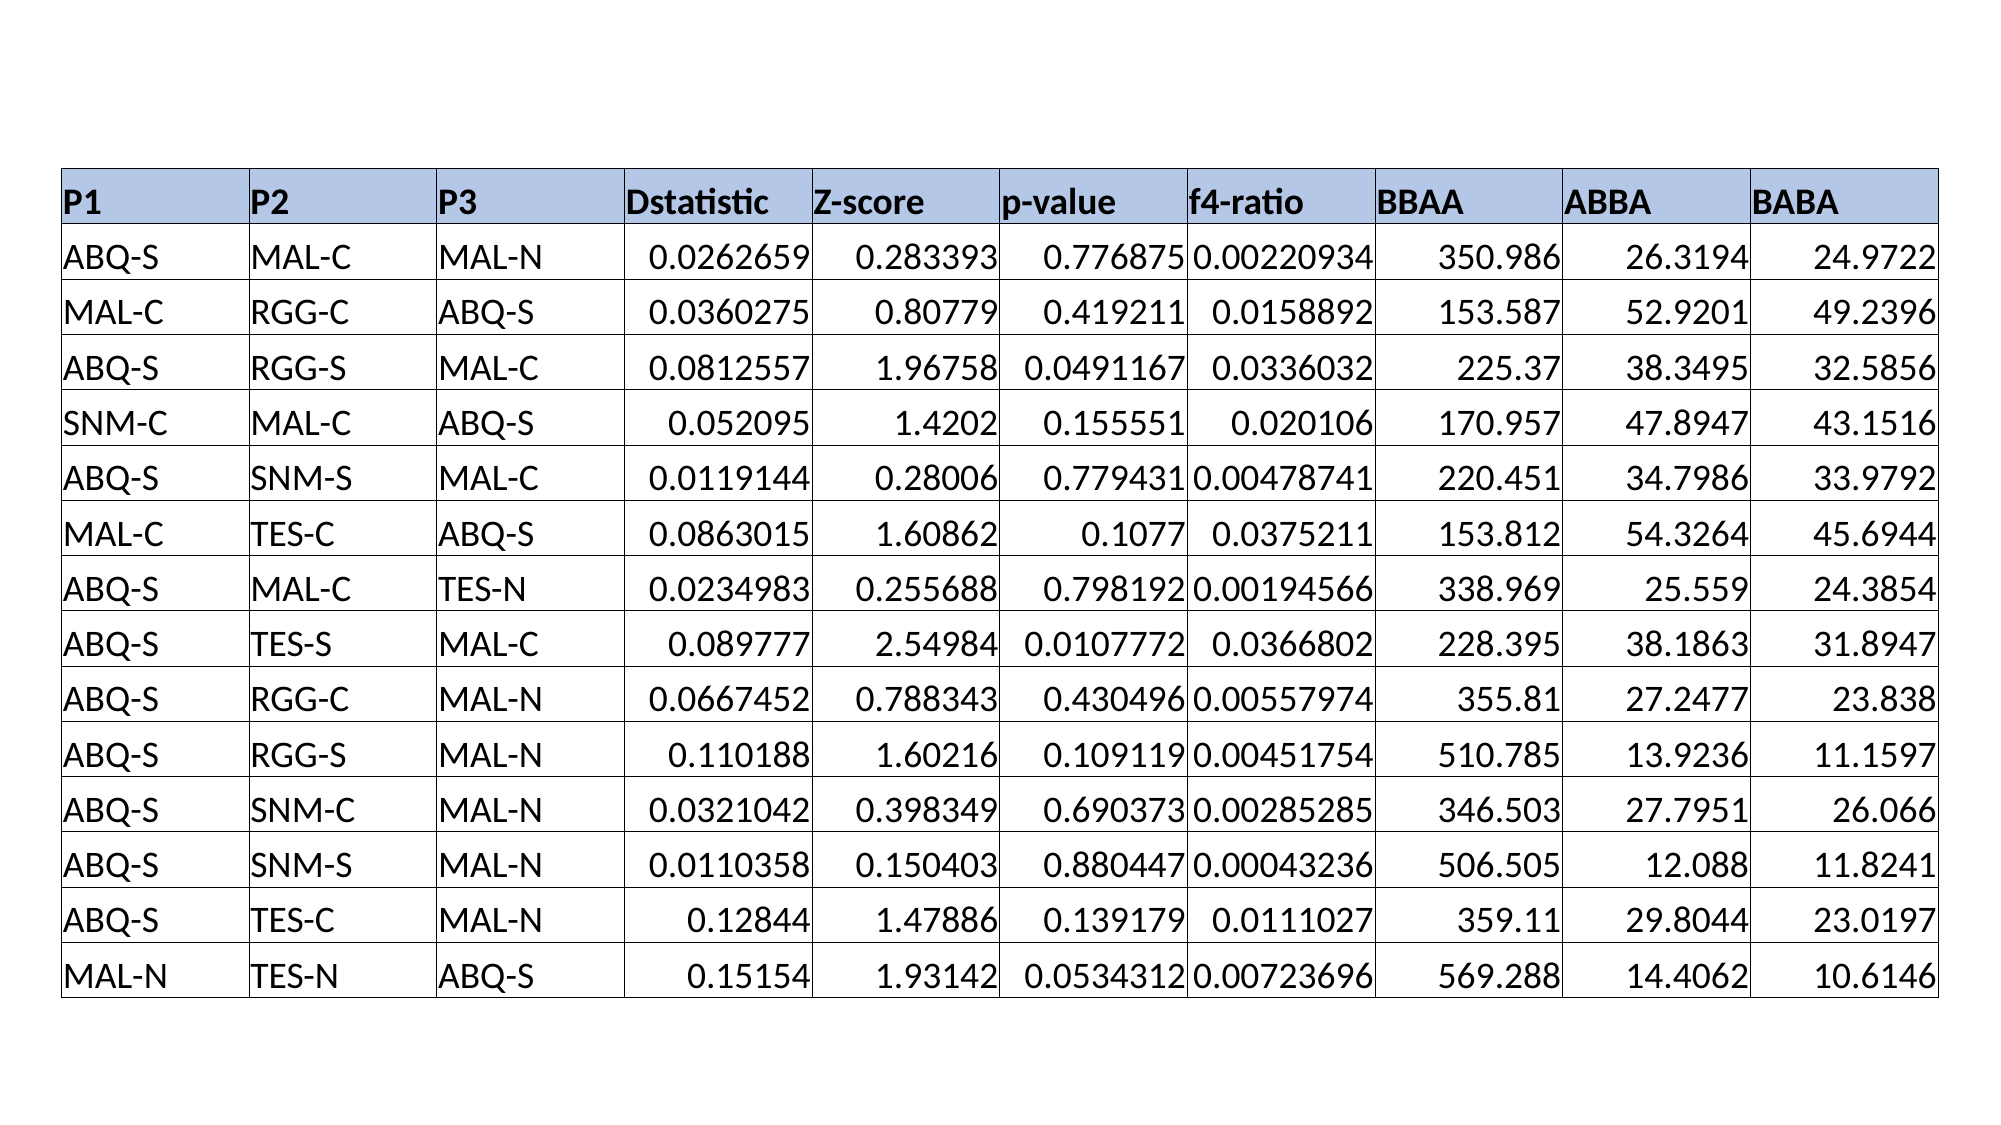

| P1 | P2 | P3 | Dstatistic | Z-score | p-value | f4-ratio | BBAA | ABBA | BABA |
| --- | --- | --- | --- | --- | --- | --- | --- | --- | --- |
| ABQ-S | MAL-C | MAL-N | 0.0262659 | 0.283393 | 0.776875 | 0.00220934 | 350.986 | 26.3194 | 24.9722 |
| MAL-C | RGG-C | ABQ-S | 0.0360275 | 0.80779 | 0.419211 | 0.0158892 | 153.587 | 52.9201 | 49.2396 |
| ABQ-S | RGG-S | MAL-C | 0.0812557 | 1.96758 | 0.0491167 | 0.0336032 | 225.37 | 38.3495 | 32.5856 |
| SNM-C | MAL-C | ABQ-S | 0.052095 | 1.4202 | 0.155551 | 0.020106 | 170.957 | 47.8947 | 43.1516 |
| ABQ-S | SNM-S | MAL-C | 0.0119144 | 0.28006 | 0.779431 | 0.00478741 | 220.451 | 34.7986 | 33.9792 |
| MAL-C | TES-C | ABQ-S | 0.0863015 | 1.60862 | 0.1077 | 0.0375211 | 153.812 | 54.3264 | 45.6944 |
| ABQ-S | MAL-C | TES-N | 0.0234983 | 0.255688 | 0.798192 | 0.00194566 | 338.969 | 25.559 | 24.3854 |
| ABQ-S | TES-S | MAL-C | 0.089777 | 2.54984 | 0.0107772 | 0.0366802 | 228.395 | 38.1863 | 31.8947 |
| ABQ-S | RGG-C | MAL-N | 0.0667452 | 0.788343 | 0.430496 | 0.00557974 | 355.81 | 27.2477 | 23.838 |
| ABQ-S | RGG-S | MAL-N | 0.110188 | 1.60216 | 0.109119 | 0.00451754 | 510.785 | 13.9236 | 11.1597 |
| ABQ-S | SNM-C | MAL-N | 0.0321042 | 0.398349 | 0.690373 | 0.00285285 | 346.503 | 27.7951 | 26.066 |
| ABQ-S | SNM-S | MAL-N | 0.0110358 | 0.150403 | 0.880447 | 0.00043236 | 506.505 | 12.088 | 11.8241 |
| ABQ-S | TES-C | MAL-N | 0.12844 | 1.47886 | 0.139179 | 0.0111027 | 359.11 | 29.8044 | 23.0197 |
| MAL-N | TES-N | ABQ-S | 0.15154 | 1.93142 | 0.0534312 | 0.00723696 | 569.288 | 14.4062 | 10.6146 |